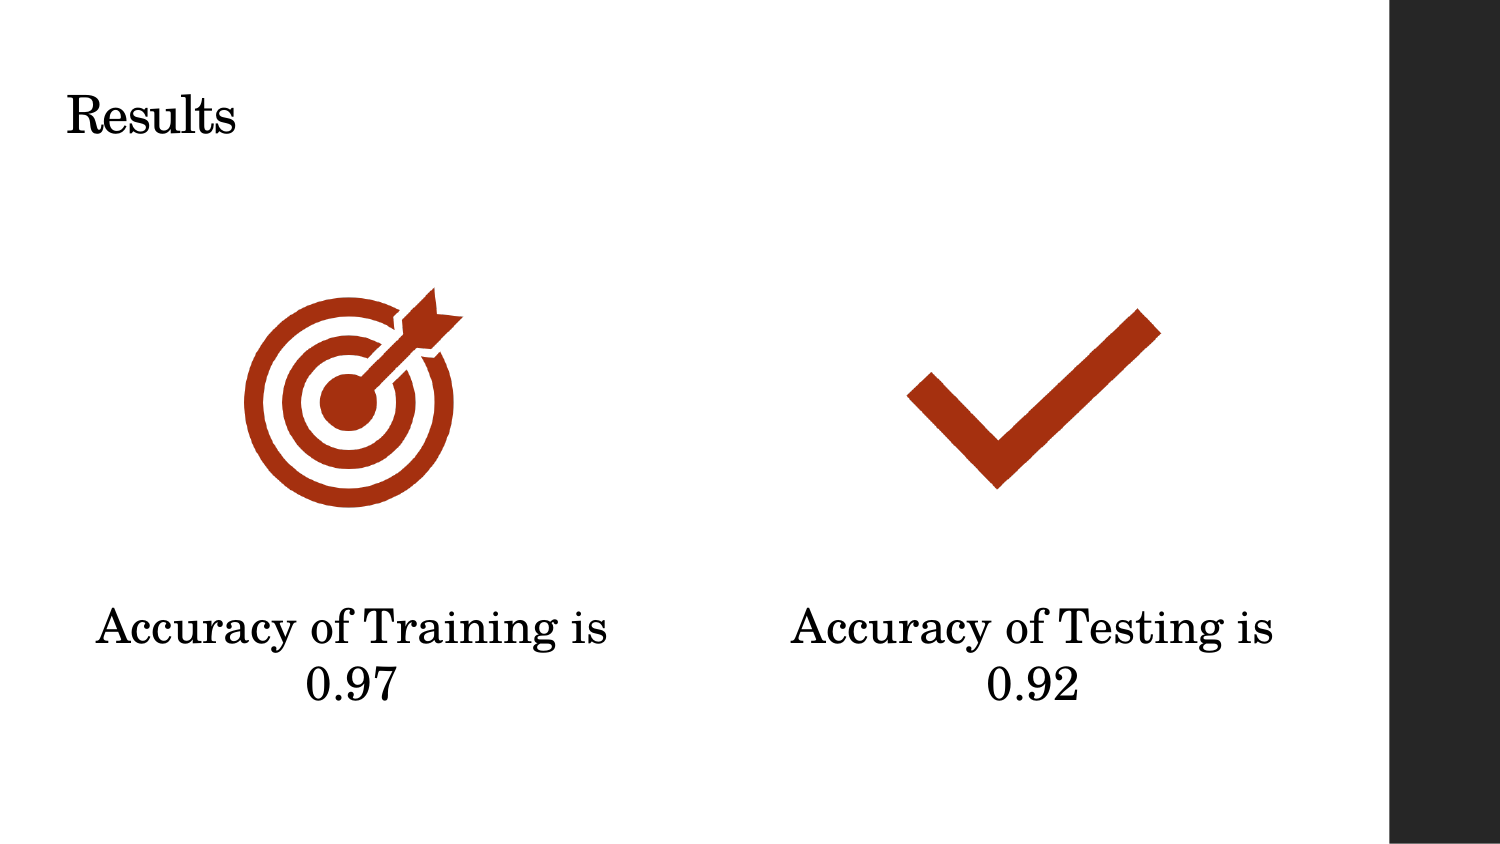

# Results

Accuracy of Training is 0.97
Accuracy of Testing is 0.92